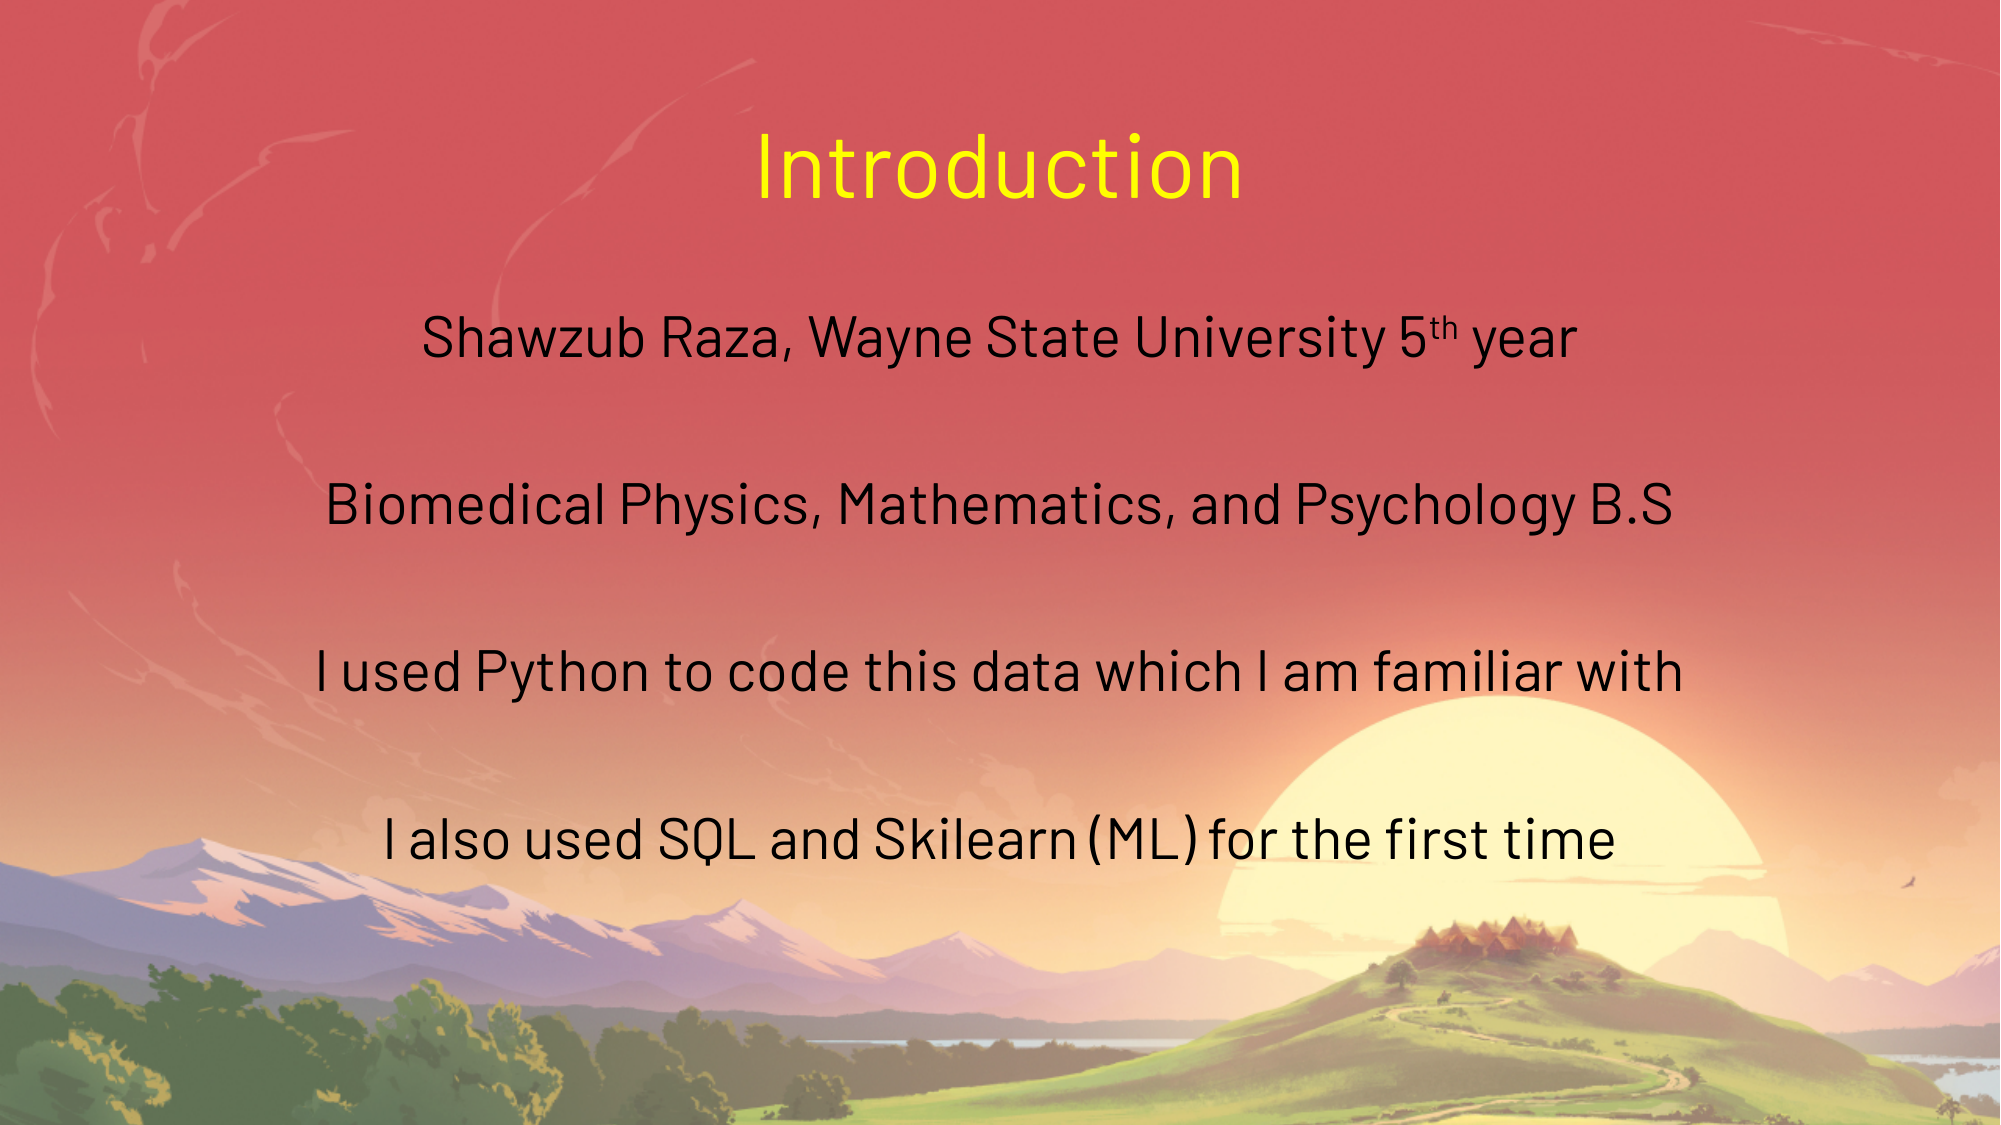

# Introduction
Shawzub Raza, Wayne State University 5th year

Biomedical Physics, Mathematics, and Psychology B.S

I used Python to code this data which I am familiar with

I also used SQL and Skilearn (ML) for the first time